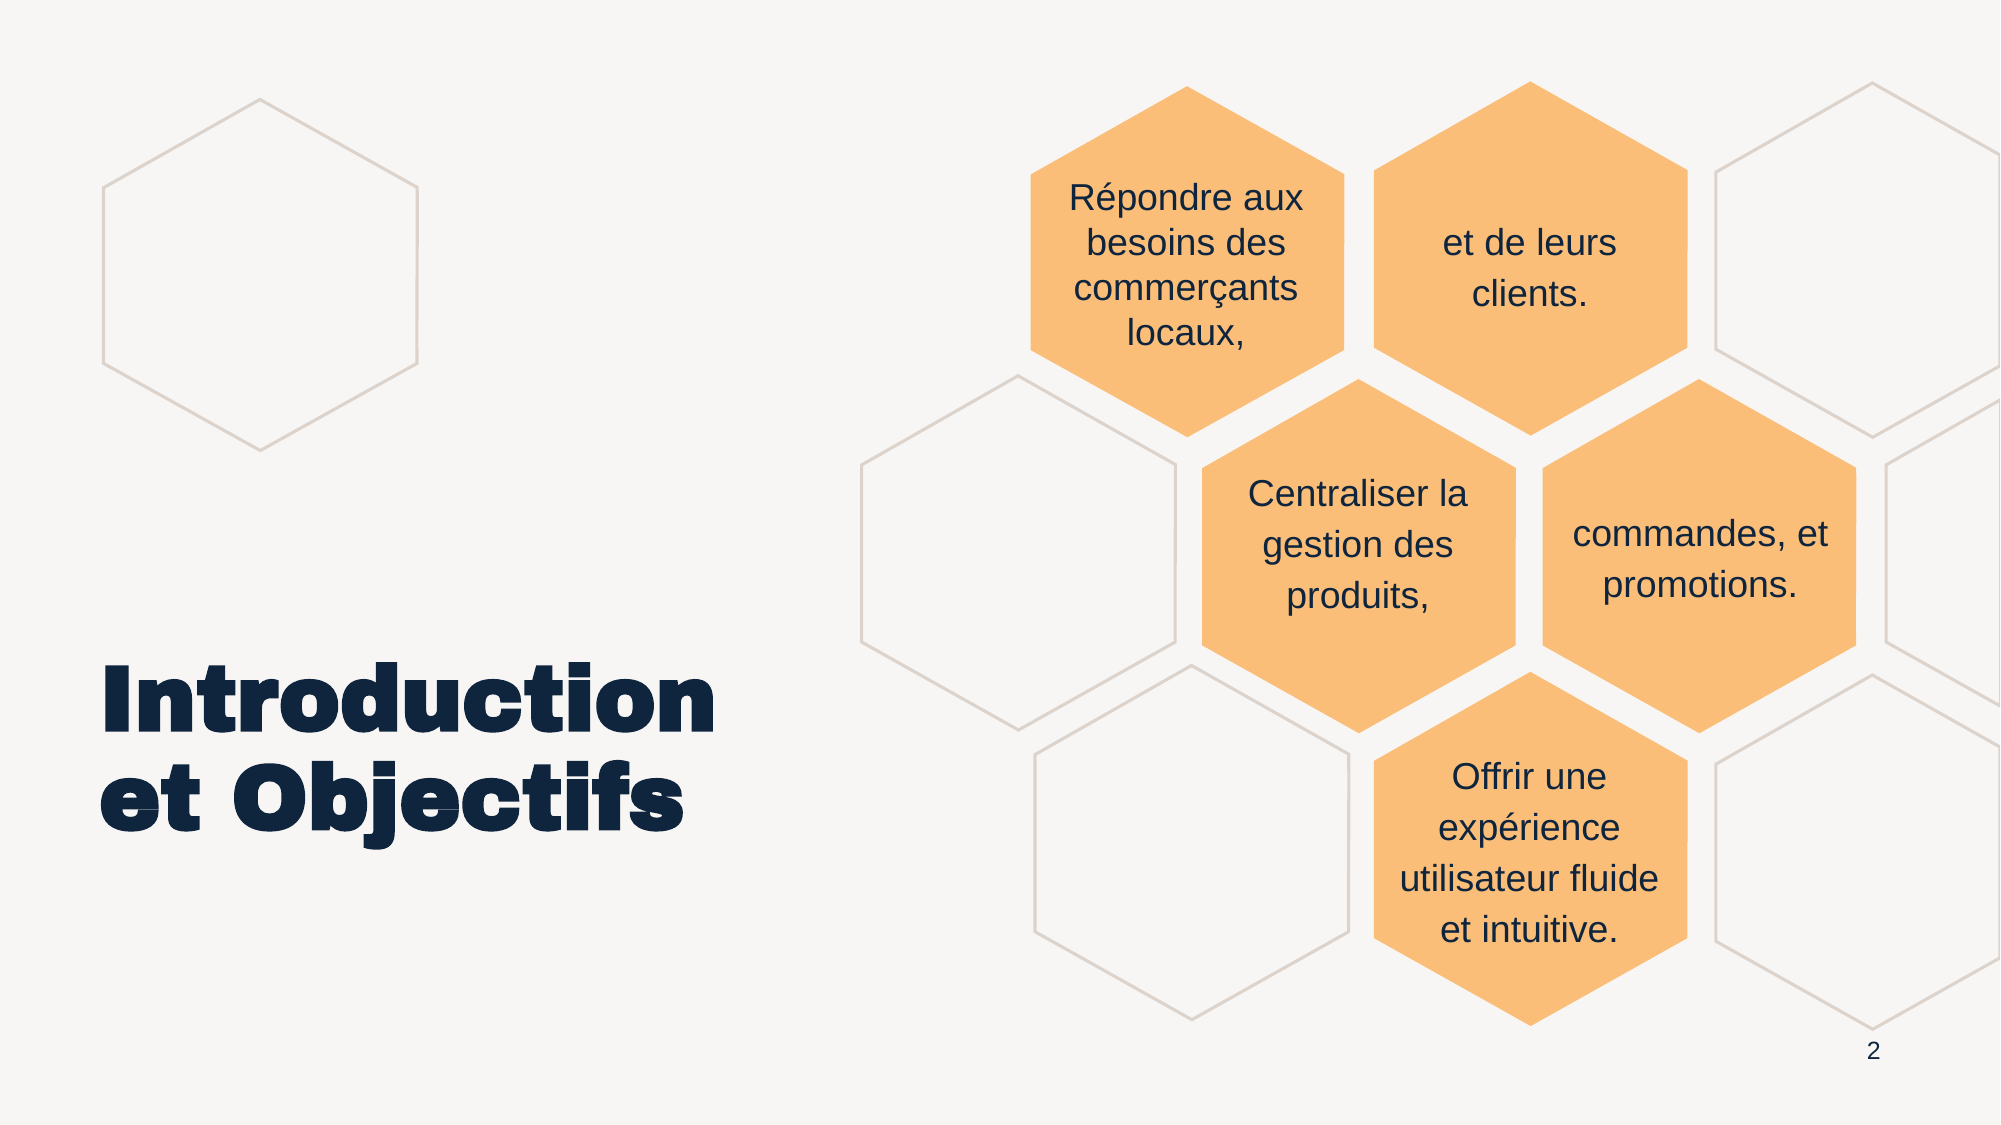

Répondre aux besoins des commerçants locaux,
et de leurs clients.
commandes, et promotions.
Centraliser la gestion des produits,

# Introduction et Objectifs
Offrir une expérience utilisateur fluide et intuitive.
2